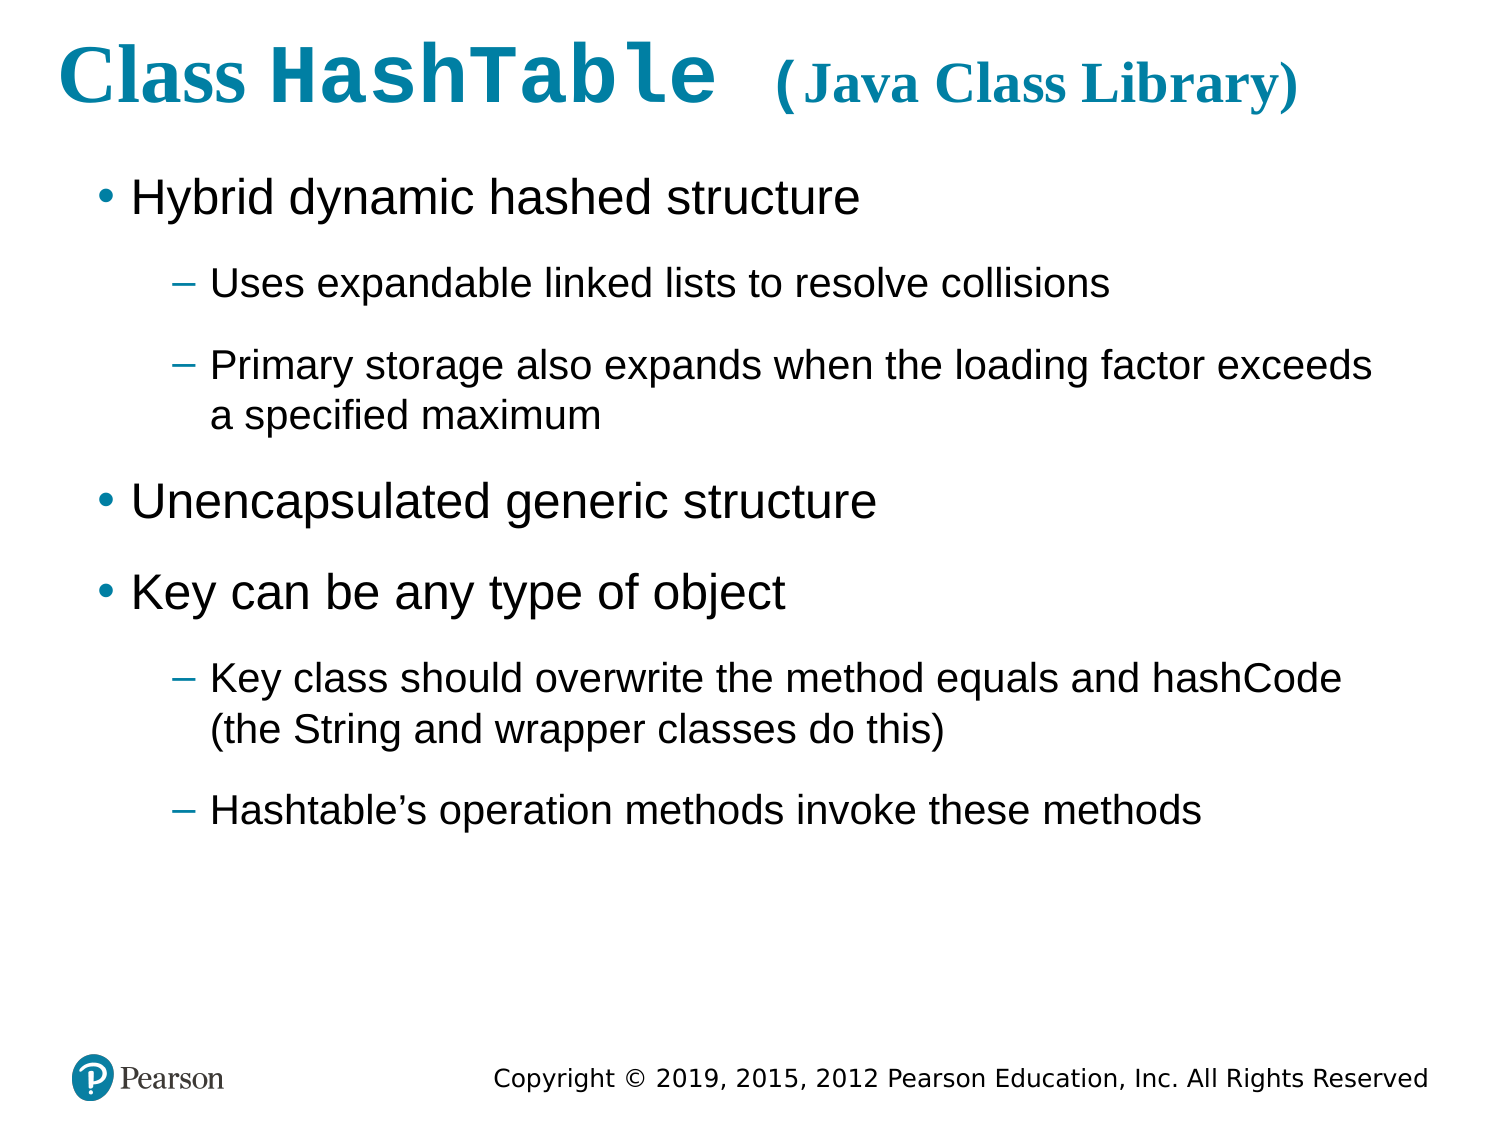

# Class HashTable (Java Class Library)
Hybrid dynamic hashed structure
Uses expandable linked lists to resolve collisions
Primary storage also expands when the loading factor exceeds a specified maximum
Unencapsulated generic structure
Key can be any type of object
Key class should overwrite the method equals and hashCode (the String and wrapper classes do this)
Hashtable’s operation methods invoke these methods